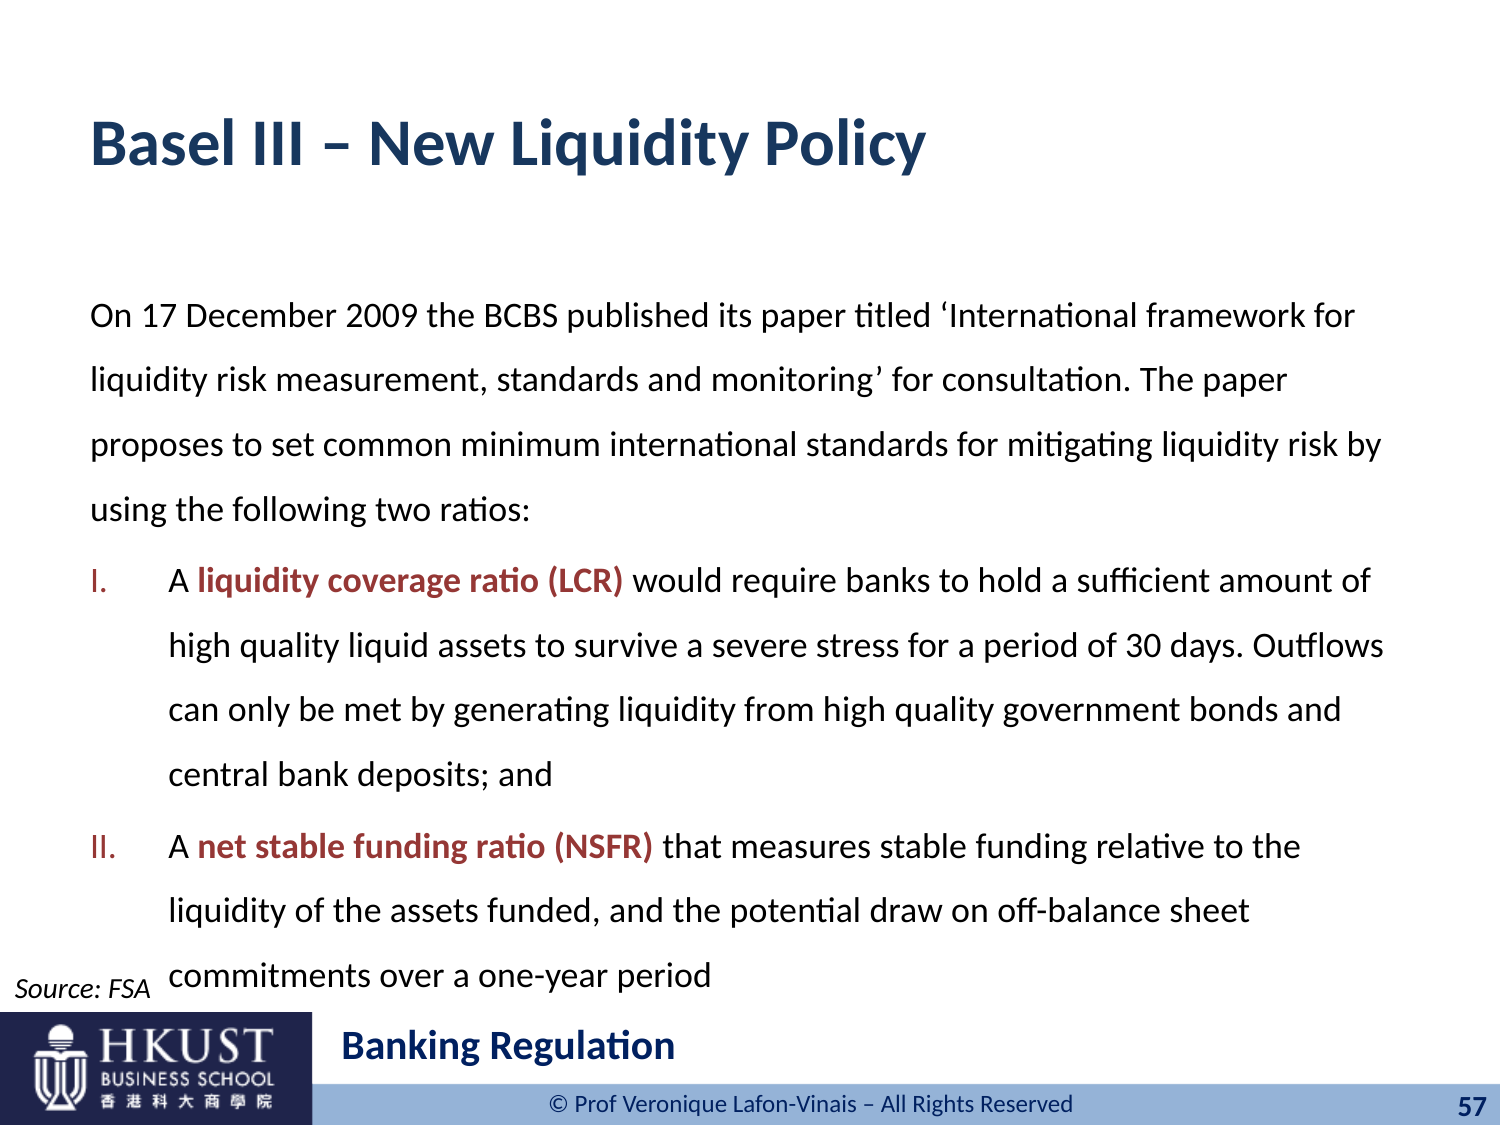

# Basel III – New Liquidity Policy
On 17 December 2009 the BCBS published its paper titled ‘International framework for liquidity risk measurement, standards and monitoring’ for consultation. The paper proposes to set common minimum international standards for mitigating liquidity risk by using the following two ratios:
A liquidity coverage ratio (LCR) would require banks to hold a sufficient amount of high quality liquid assets to survive a severe stress for a period of 30 days. Outflows can only be met by generating liquidity from high quality government bonds and central bank deposits; and
A net stable funding ratio (NSFR) that measures stable funding relative to the liquidity of the assets funded, and the potential draw on off-balance sheet commitments over a one-year period
Source: FSA
Banking Regulation
57